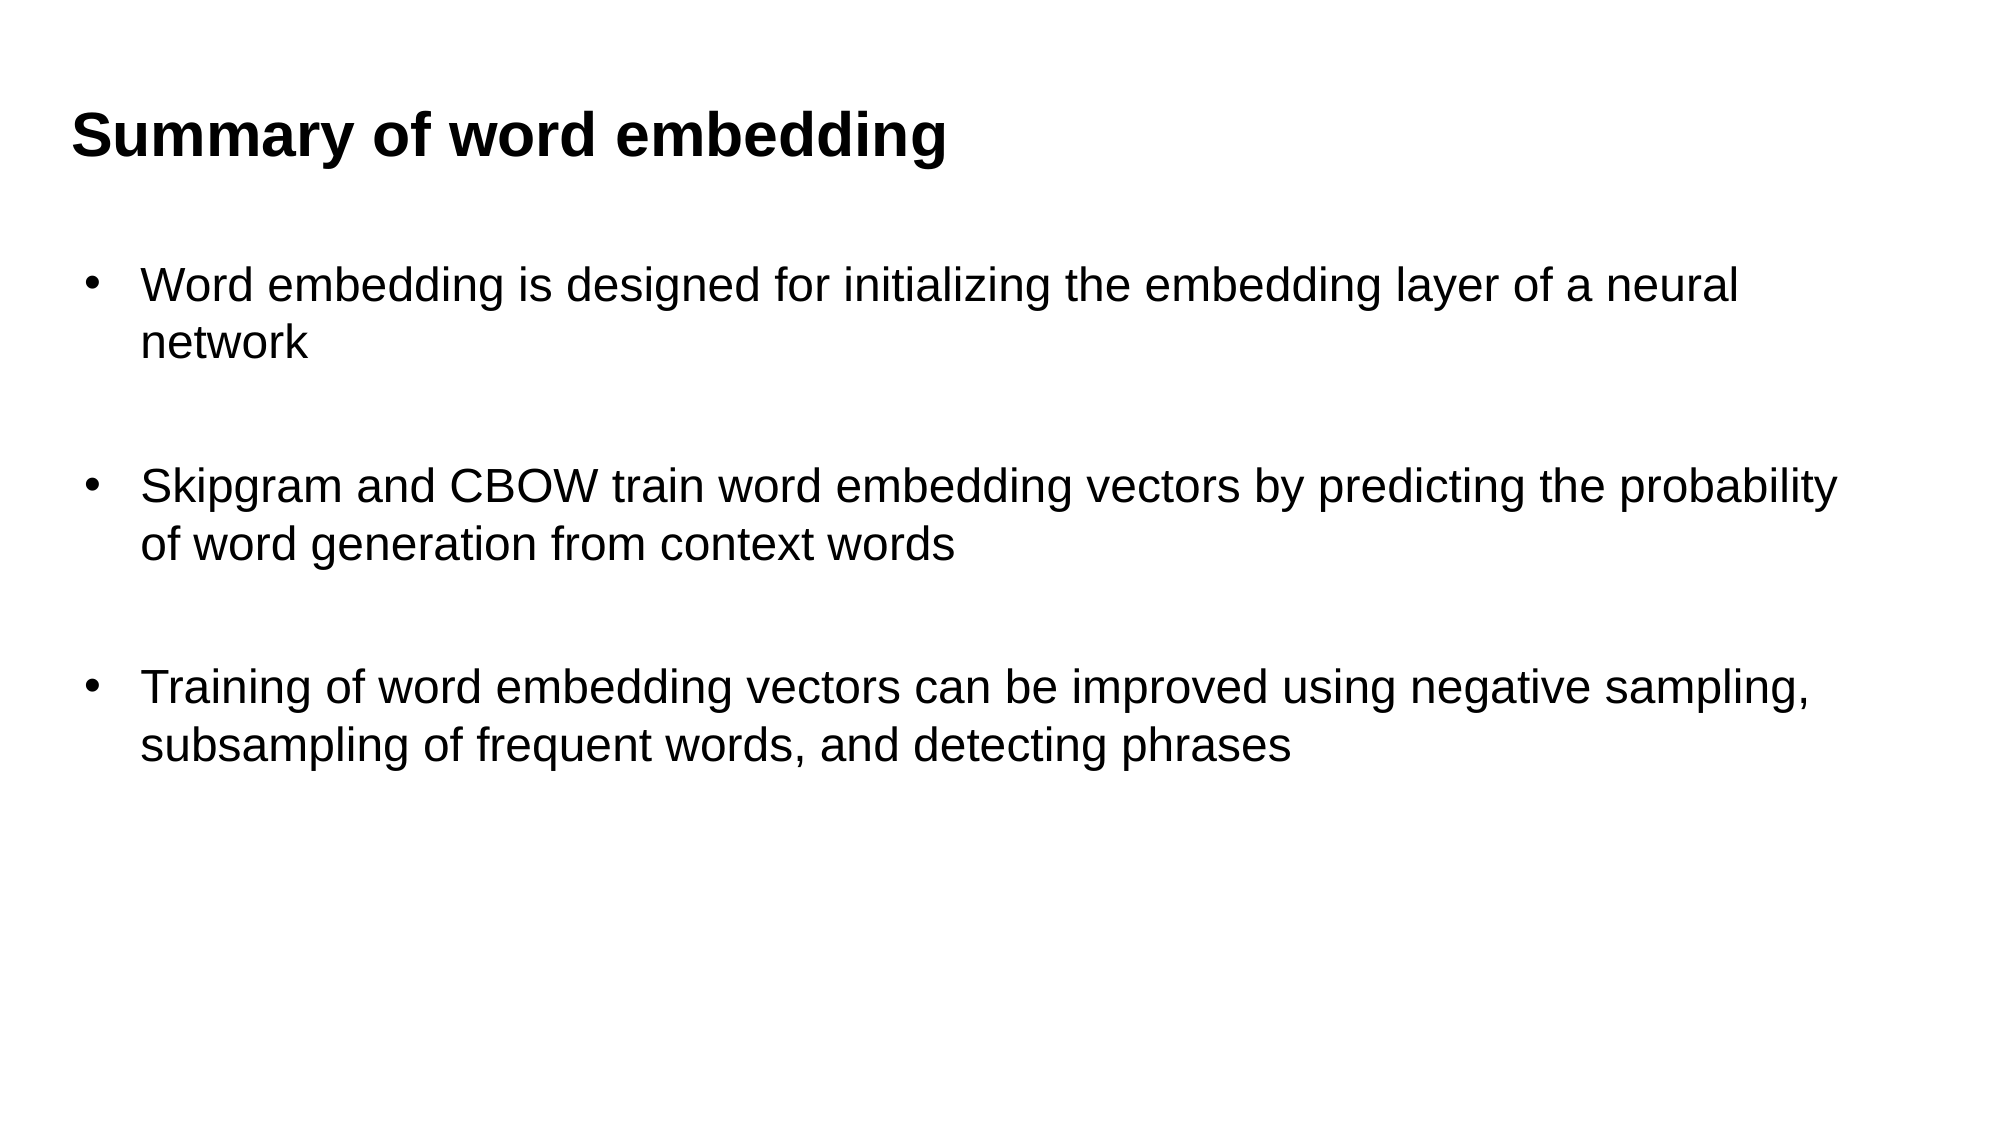

Summary of word embedding
Word embedding is designed for initializing the embedding layer of a neural network

Skipgram and CBOW train word embedding vectors by predicting the probability of word generation from context words

Training of word embedding vectors can be improved using negative sampling, subsampling of frequent words, and detecting phrases